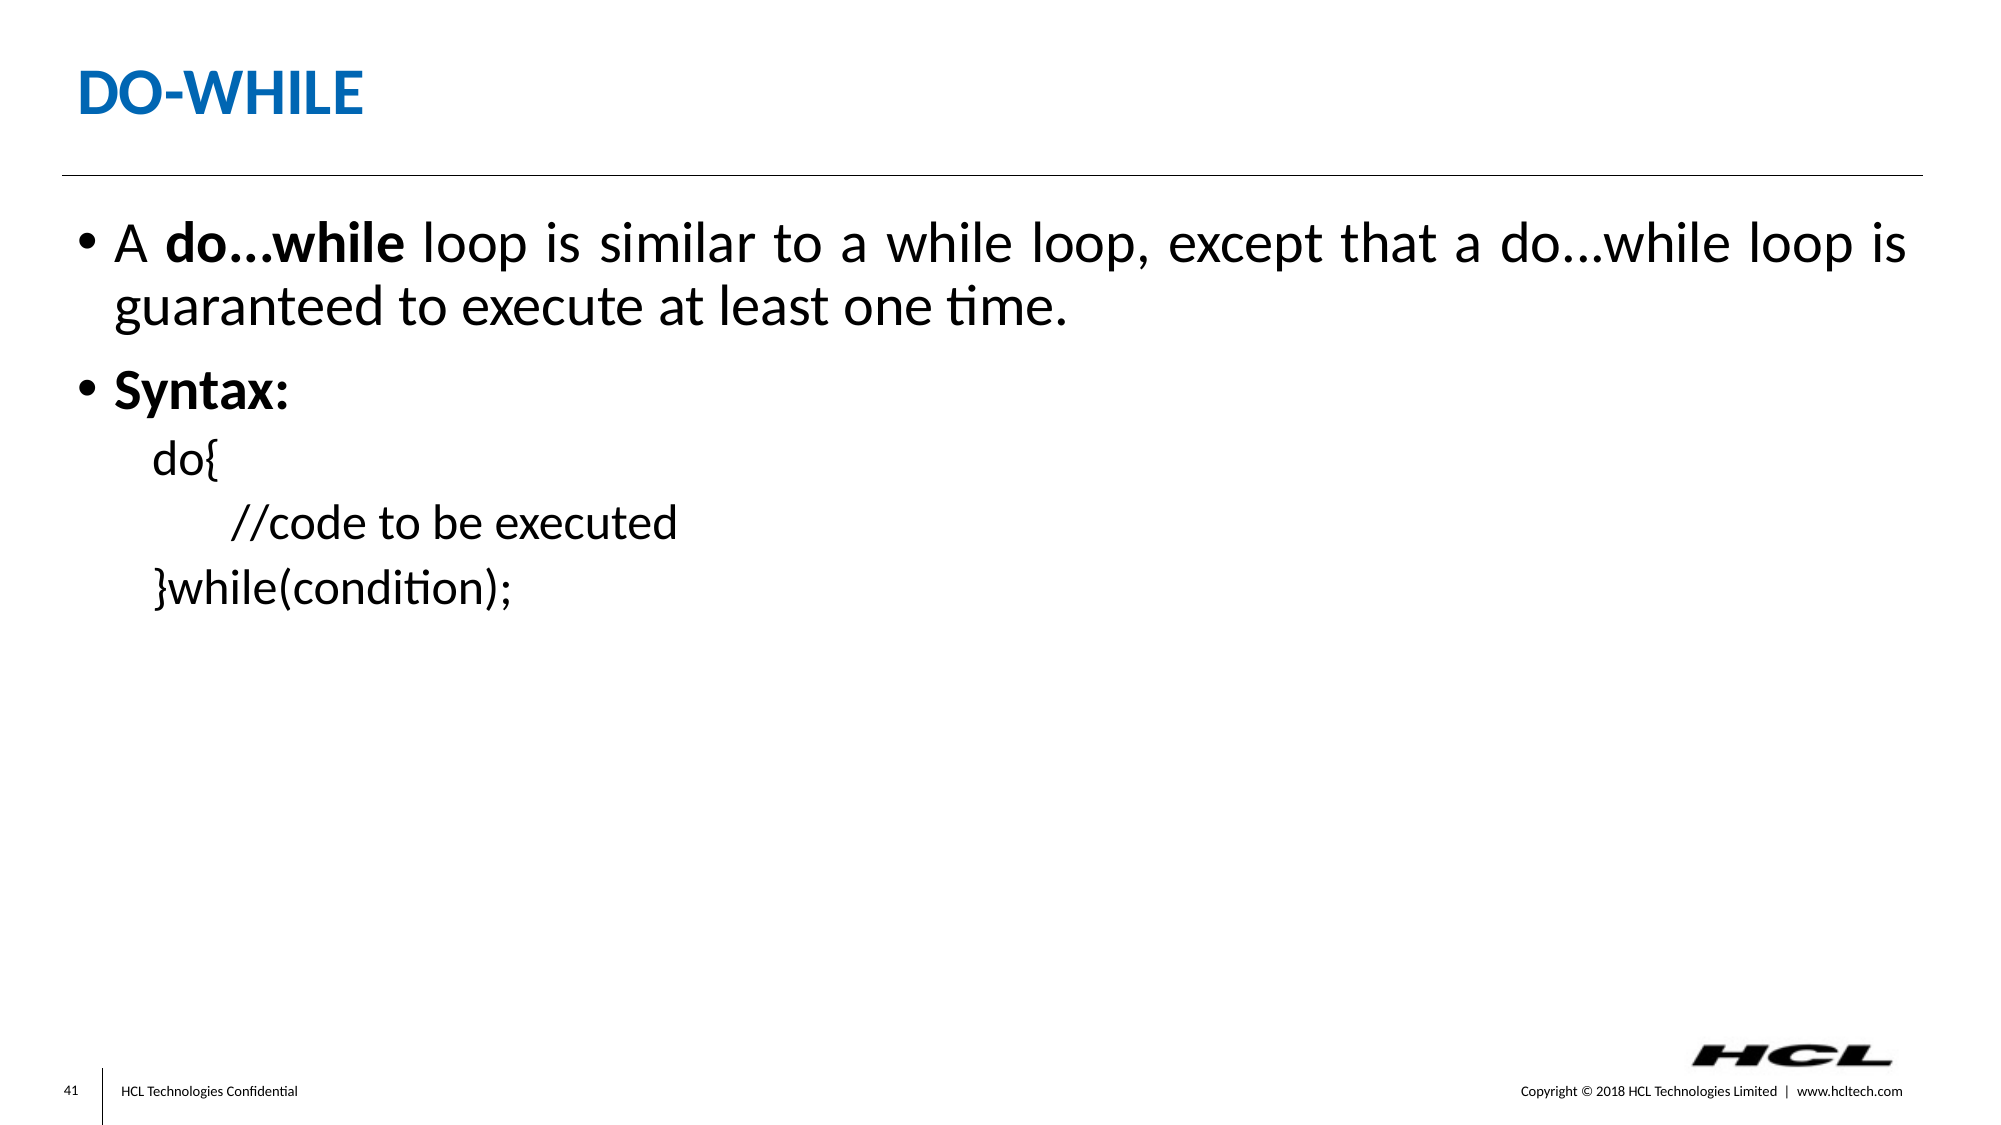

# Do-While
A do...while loop is similar to a while loop, except that a do...while loop is guaranteed to execute at least one time.
Syntax:
do{
       //code to be executed
}while(condition);